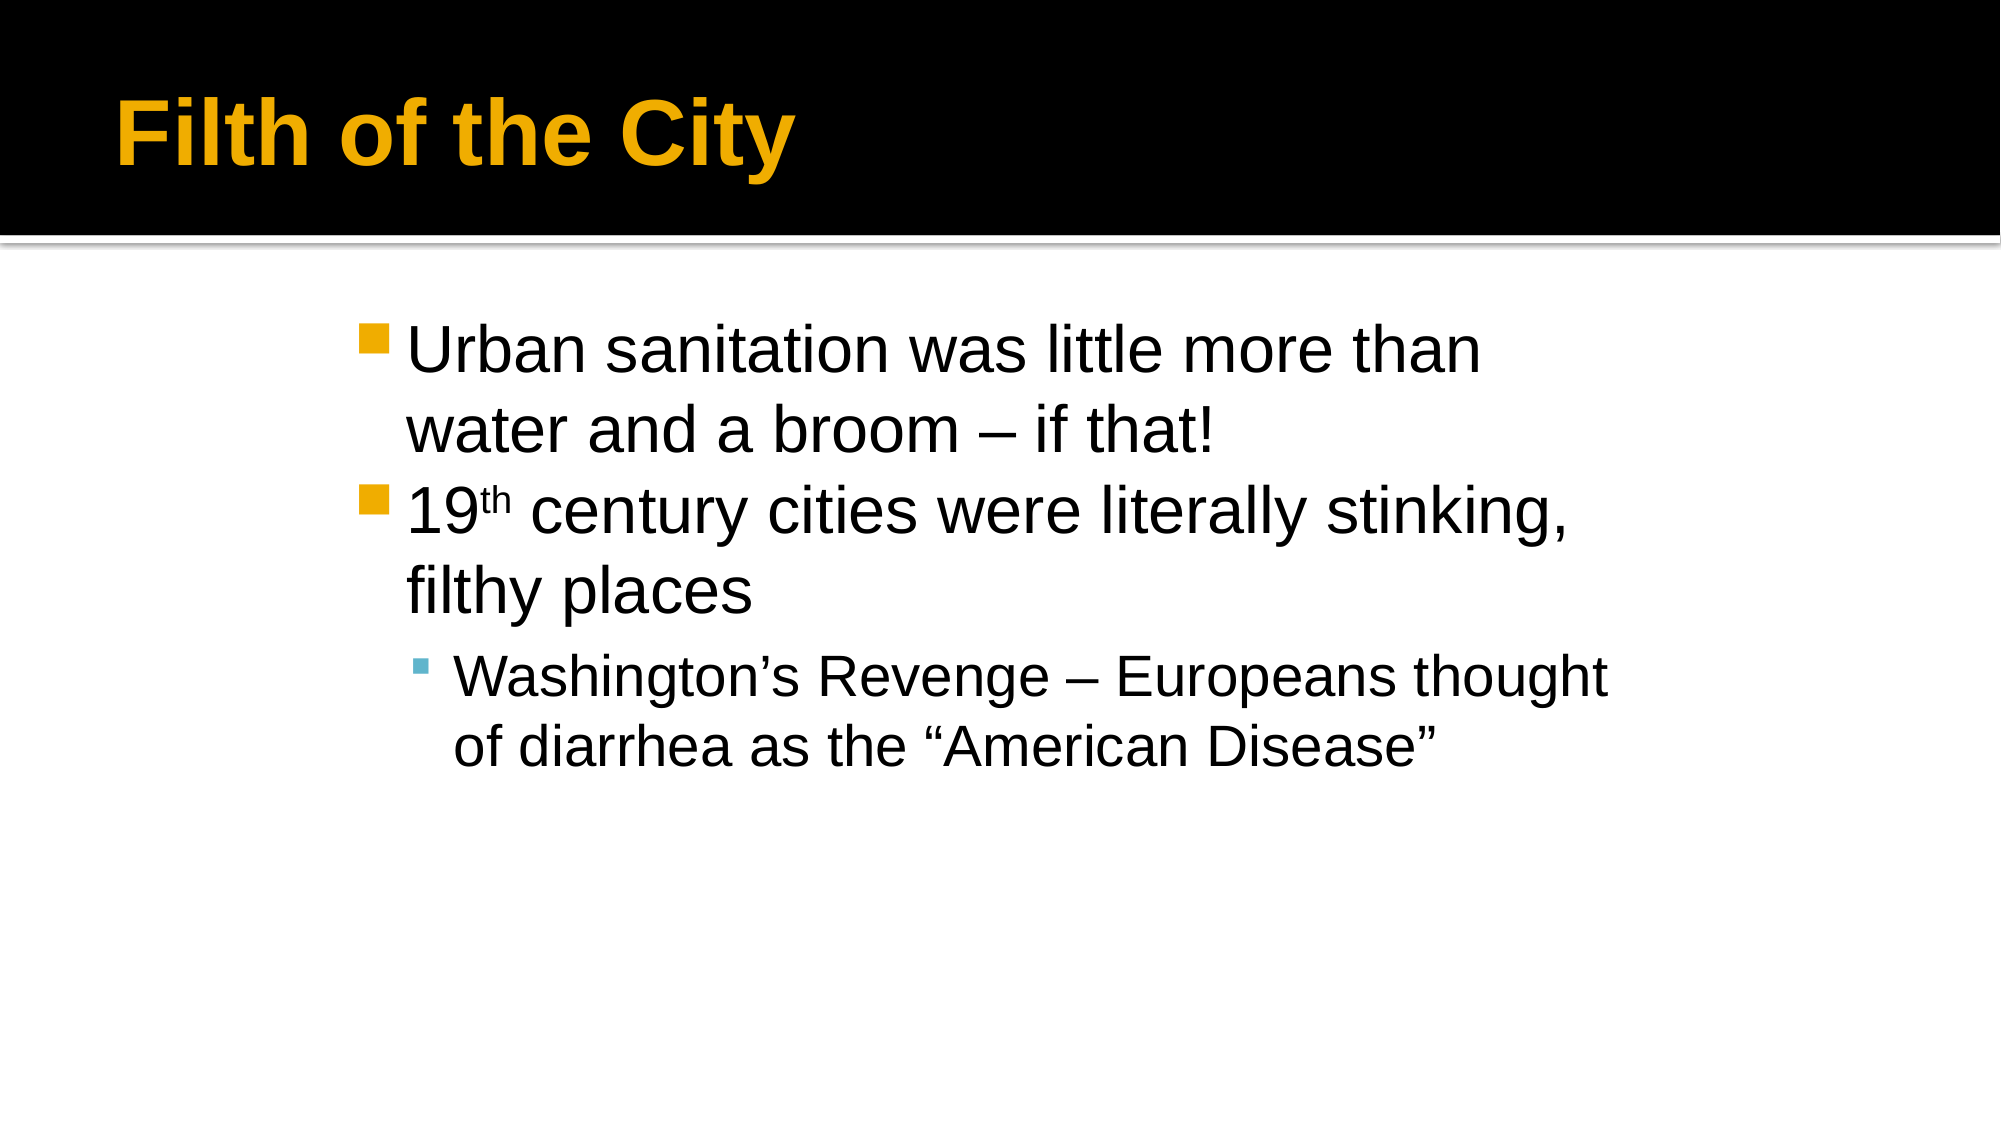

# Filth of the City
Urban sanitation was little more than water and a broom – if that!
19th century cities were literally stinking, filthy places
Washington’s Revenge – Europeans thought of diarrhea as the “American Disease”